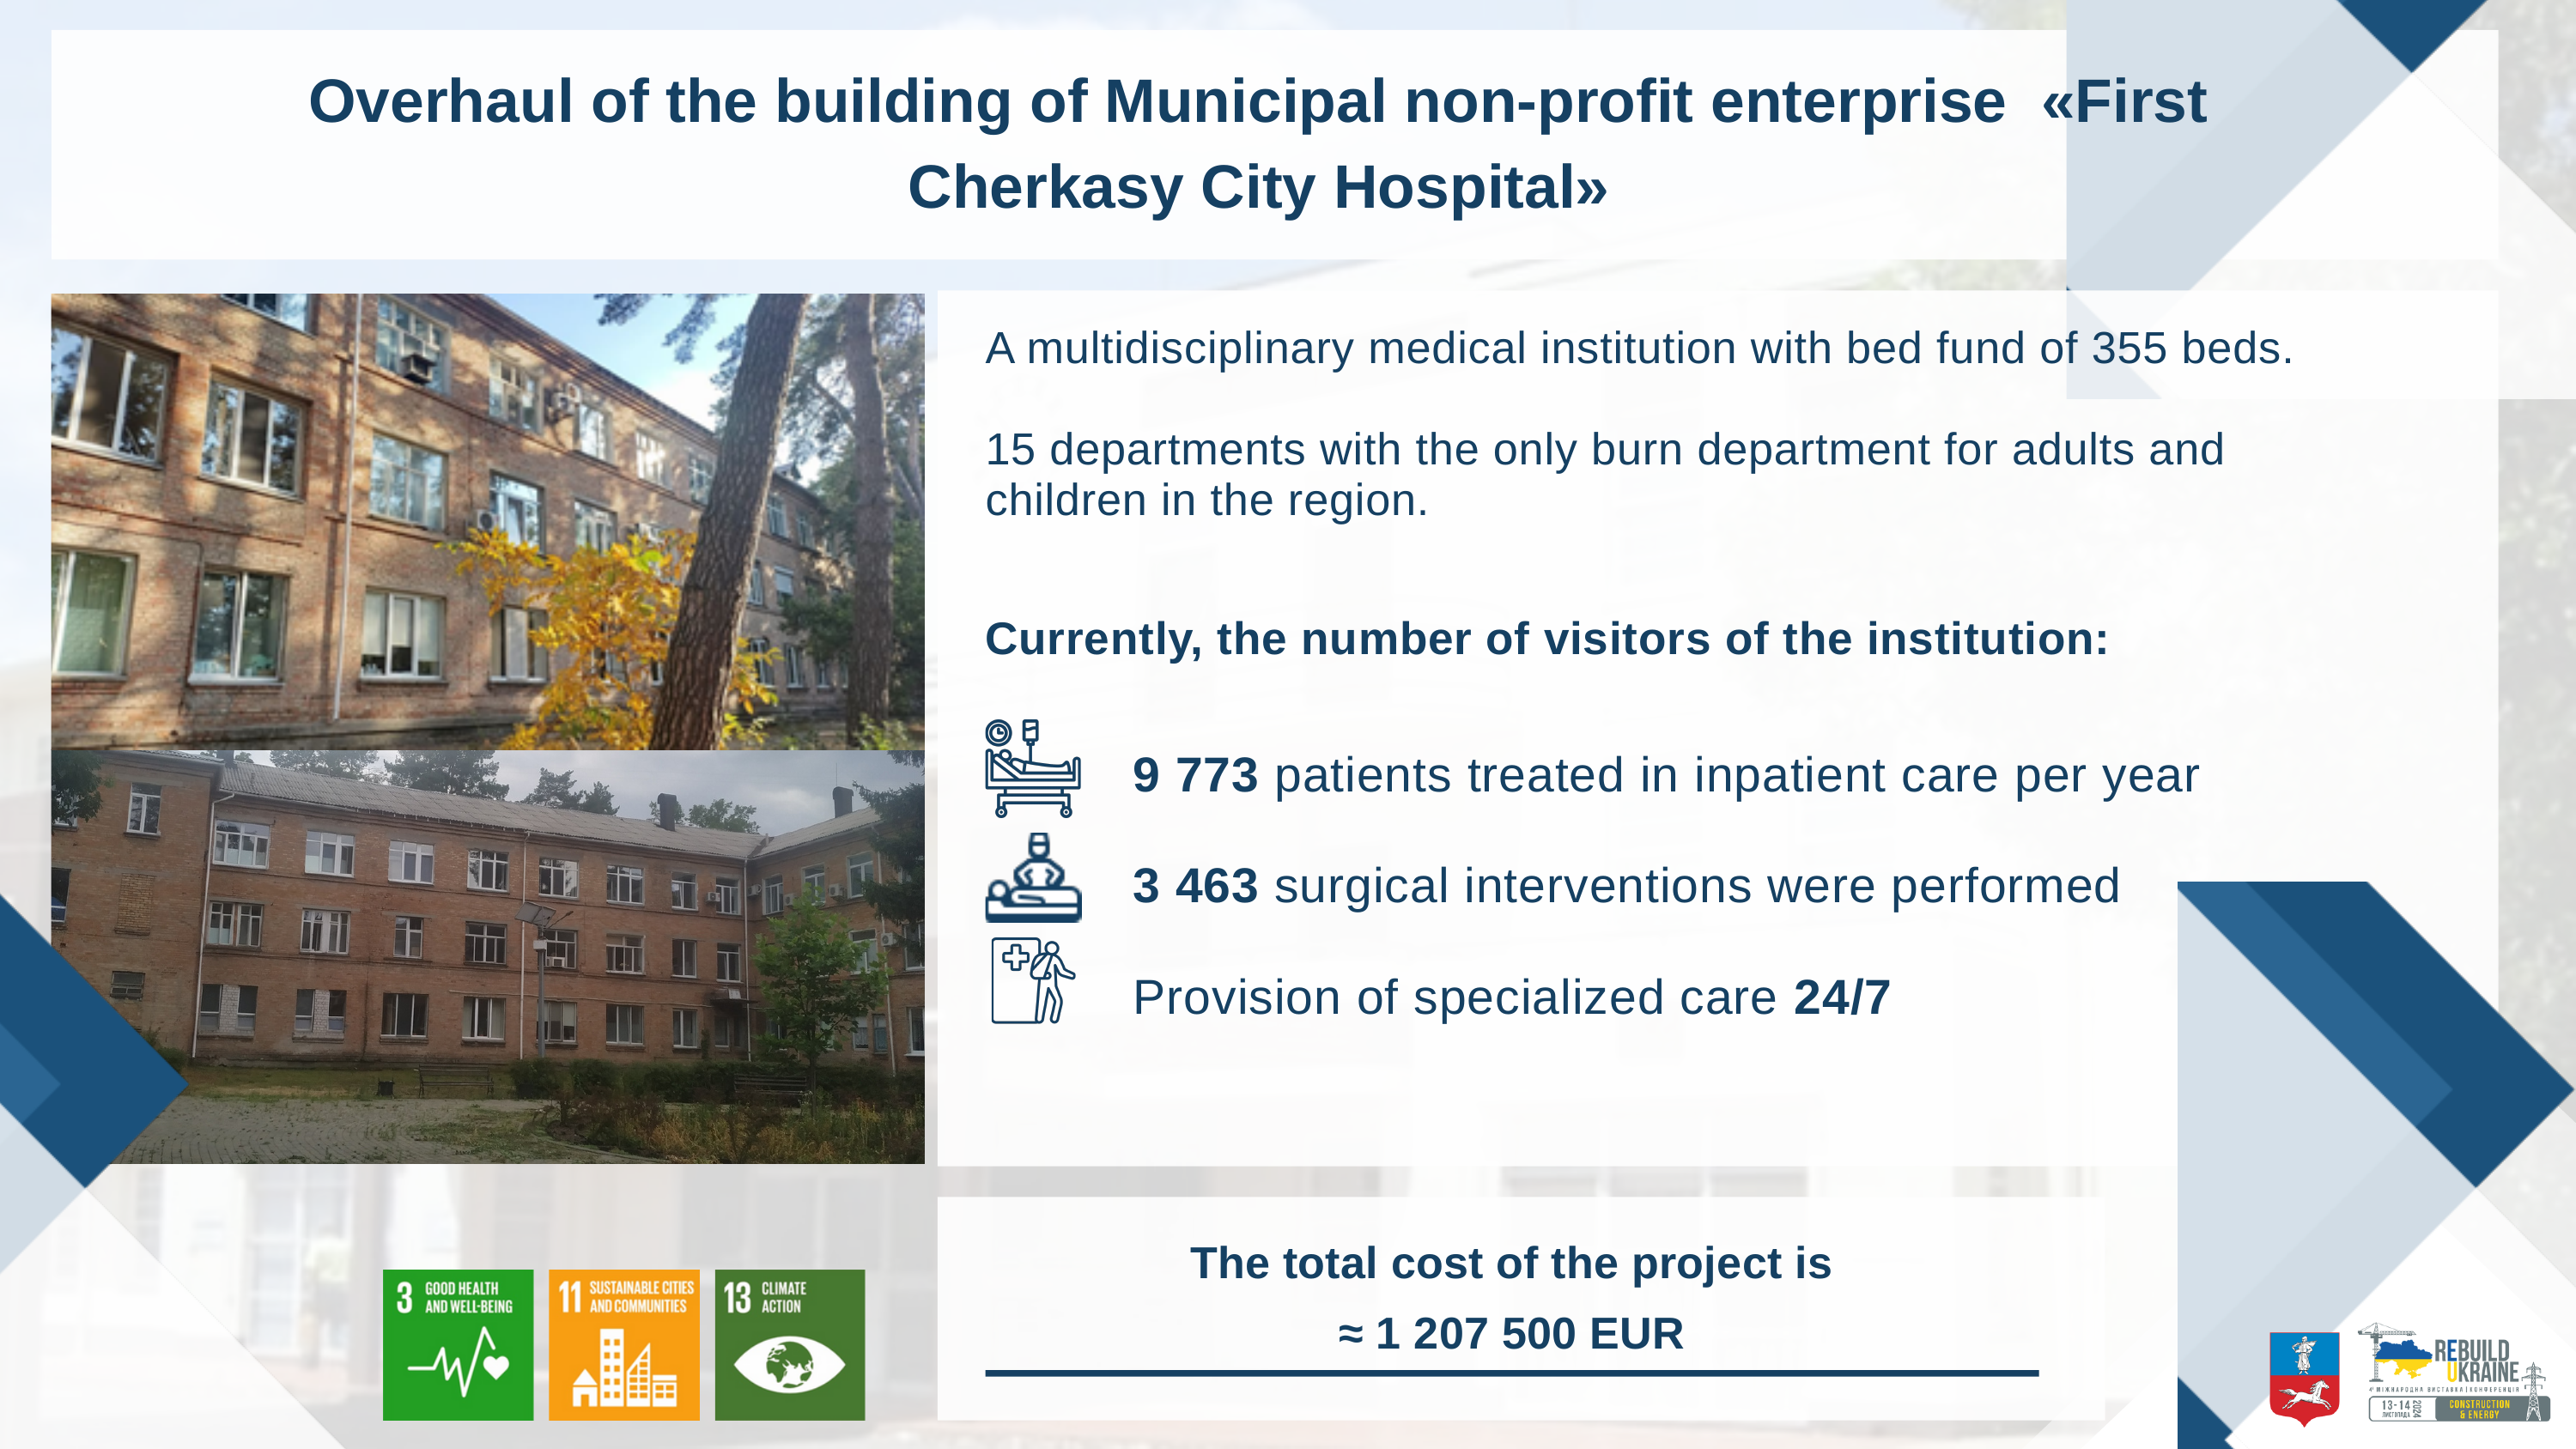

Overhaul of the building of Municipal non-profit enterprise  «First Cherkasy City Hospital»

A multidisciplinary medical institution with bed fund of 355 beds.

15 departments with the only burn department for adults and children in the region.

Currently, the number of visitors of the institution:

9 773 patients treated in inpatient care per year

3 463 surgical interventions were performed

Provision of specialized care 24/7

The total cost of the project is
≈ 1 207 500 EUR